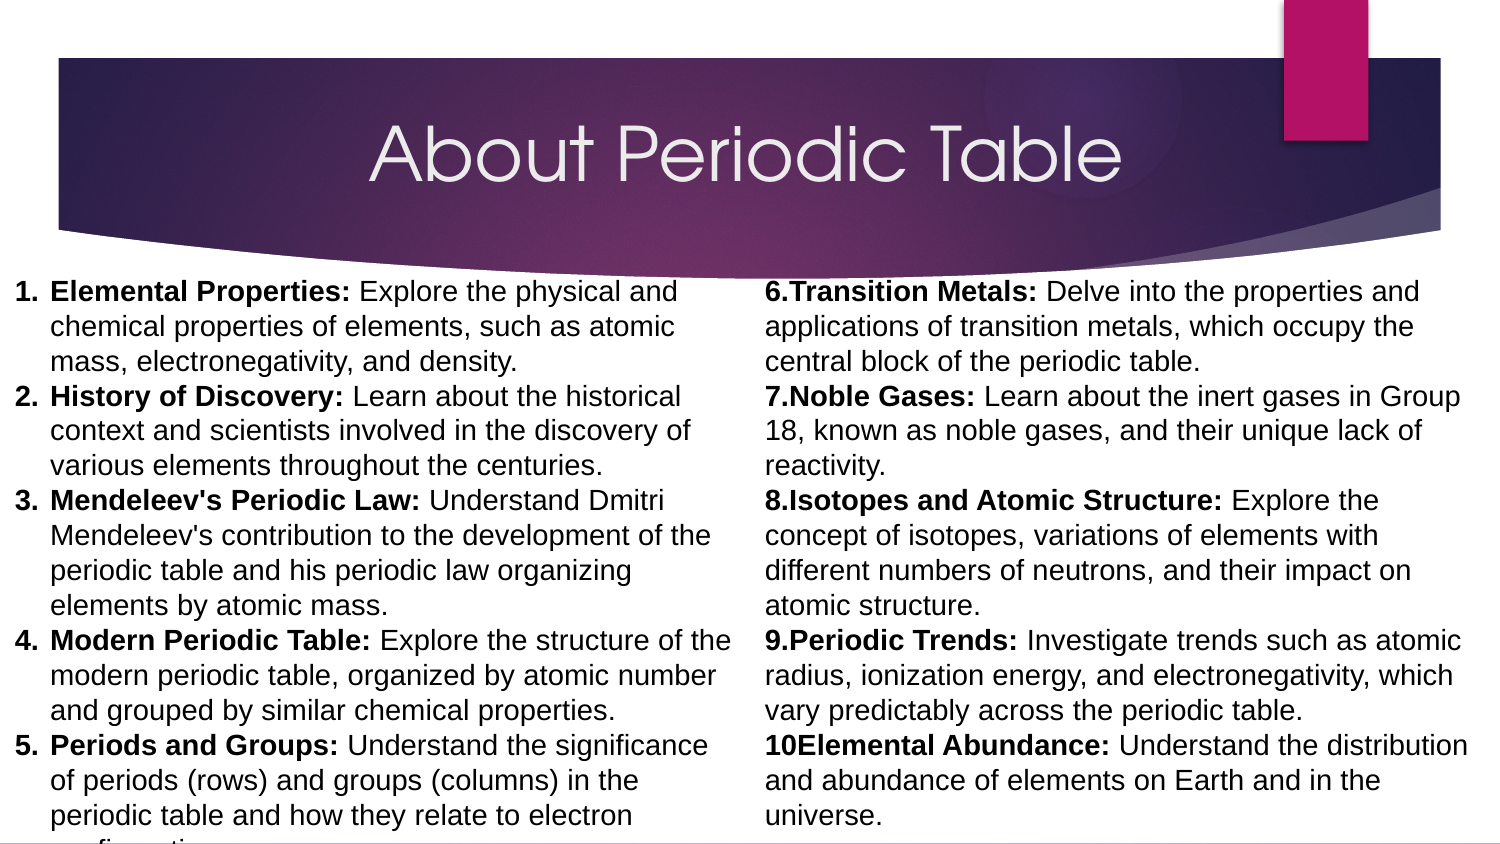

# About Periodic Table
Elemental Properties: Explore the physical and chemical properties of elements, such as atomic mass, electronegativity, and density.
History of Discovery: Learn about the historical context and scientists involved in the discovery of various elements throughout the centuries.
Mendeleev's Periodic Law: Understand Dmitri Mendeleev's contribution to the development of the periodic table and his periodic law organizing elements by atomic mass.
Modern Periodic Table: Explore the structure of the modern periodic table, organized by atomic number and grouped by similar chemical properties.
Periods and Groups: Understand the significance of periods (rows) and groups (columns) in the periodic table and how they relate to electron configuration.
6.Transition Metals: Delve into the properties and applications of transition metals, which occupy the central block of the periodic table.
7.Noble Gases: Learn about the inert gases in Group 18, known as noble gases, and their unique lack of reactivity.
8.Isotopes and Atomic Structure: Explore the concept of isotopes, variations of elements with different numbers of neutrons, and their impact on atomic structure.
9.Periodic Trends: Investigate trends such as atomic radius, ionization energy, and electronegativity, which vary predictably across the periodic table.
10Elemental Abundance: Understand the distribution and abundance of elements on Earth and in the universe.